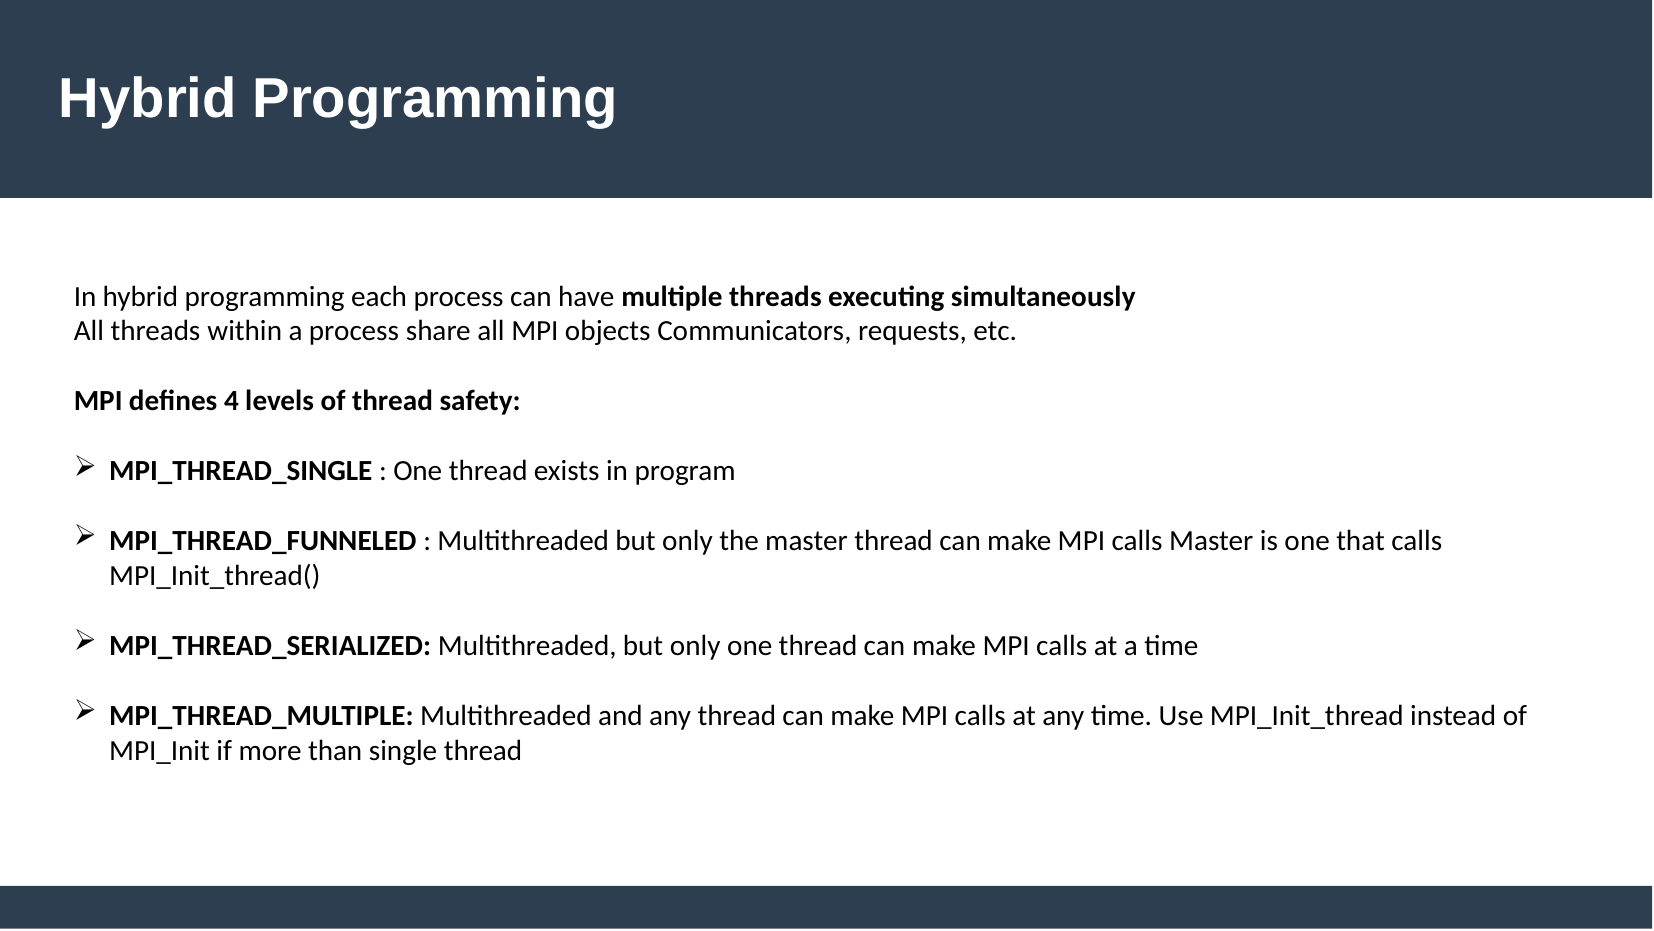

# Hybrid Programming

In hybrid programming each process can have multiple threads executing simultaneously
All threads within a process share all MPI objects Communicators, requests, etc.

MPI defines 4 levels of thread safety:

MPI_THREAD_SINGLE : One thread exists in program

MPI_THREAD_FUNNELED : Multithreaded but only the master thread can make MPI calls Master is one that calls MPI_Init_thread()

MPI_THREAD_SERIALIZED: Multithreaded, but only one thread can make MPI calls at a time

MPI_THREAD_MULTIPLE: Multithreaded and any thread can make MPI calls at any time. Use MPI_Init_thread instead of MPI_Init if more than single thread